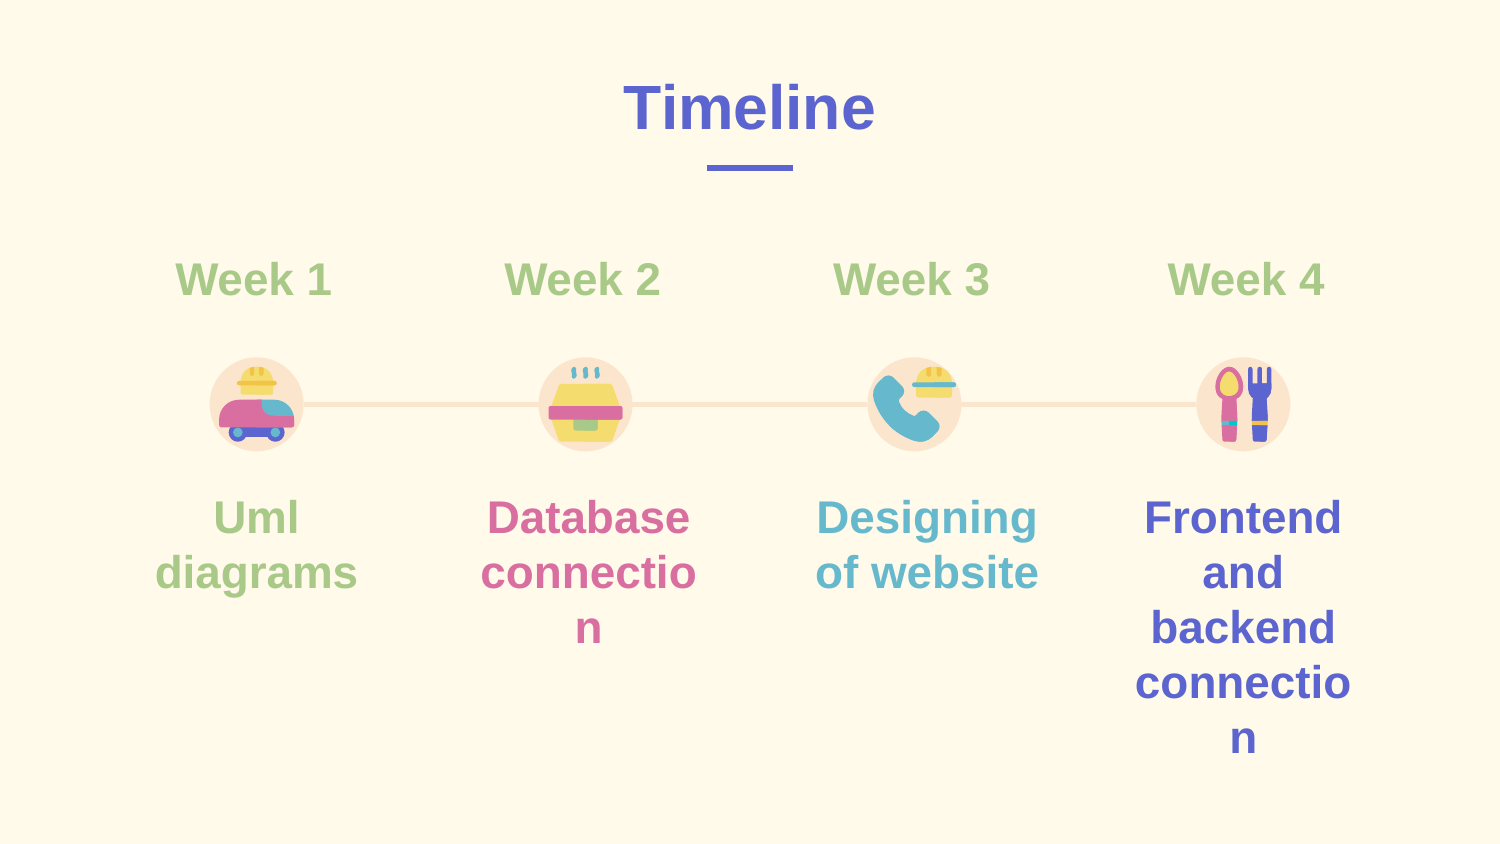

# Timeline
Week 3
Week 4
Week 1
Week 2

Uml diagrams
Database connection
Designing of website
Frontend and backend connection